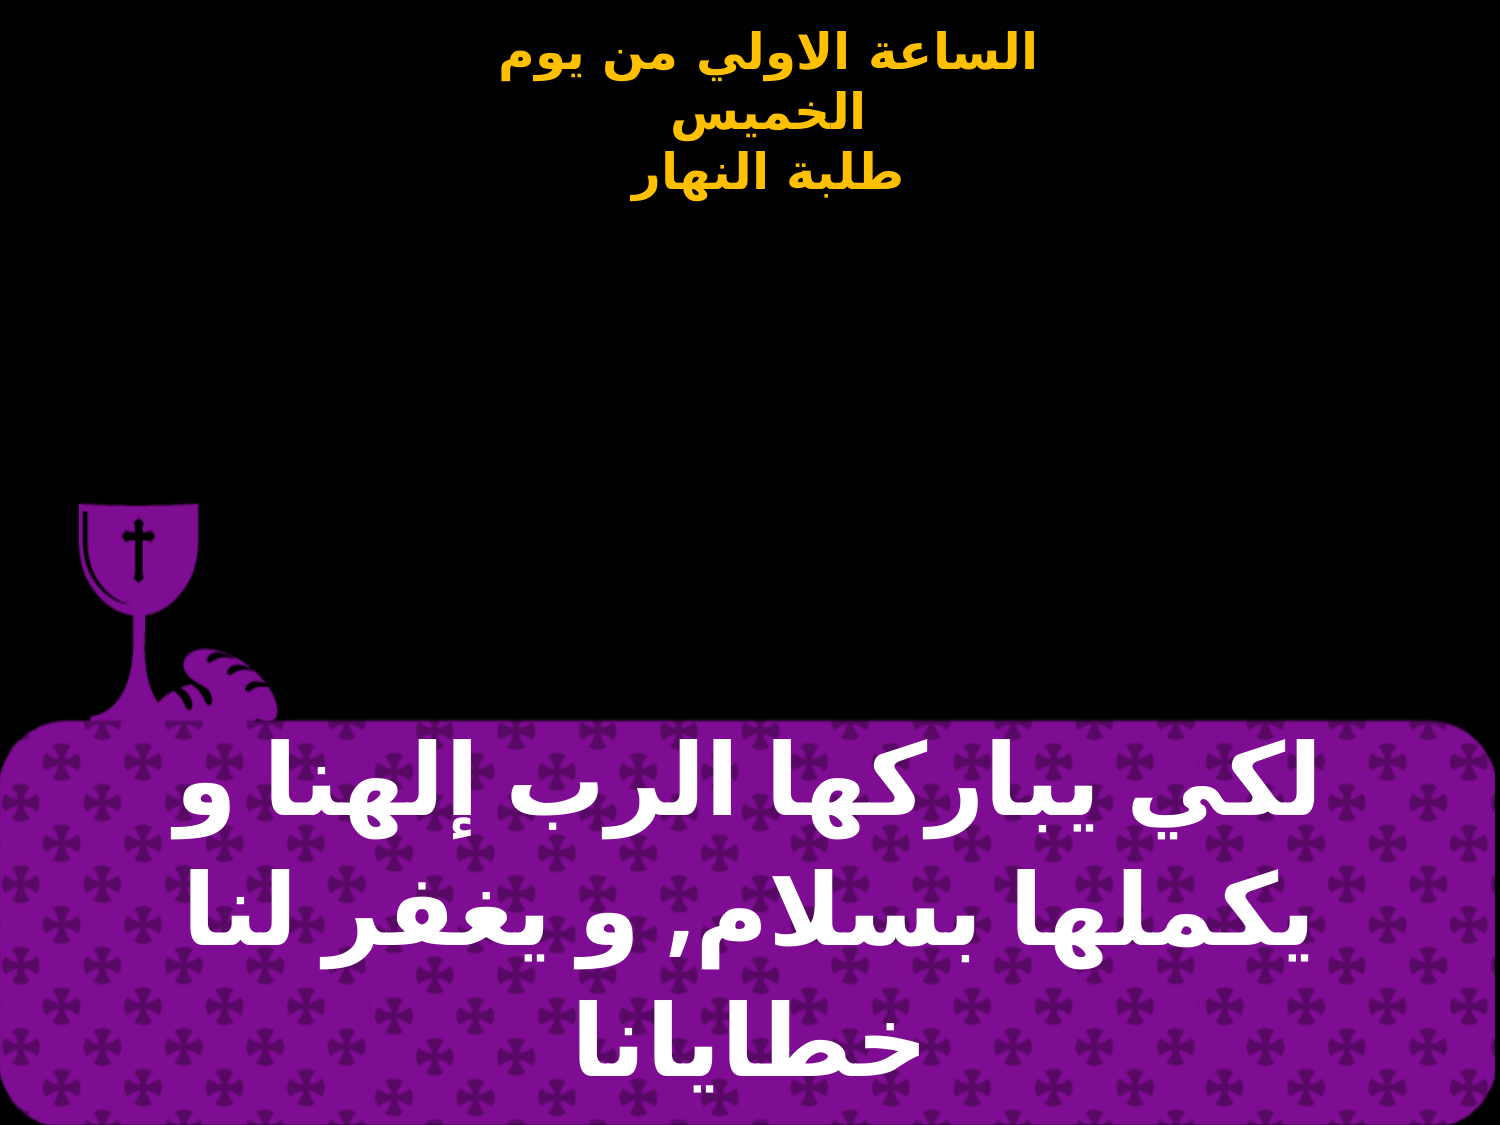

| لكي يباركها الرب إلهنا و يكملها بسلام, و يغفر لنا خطايانا |
| --- |